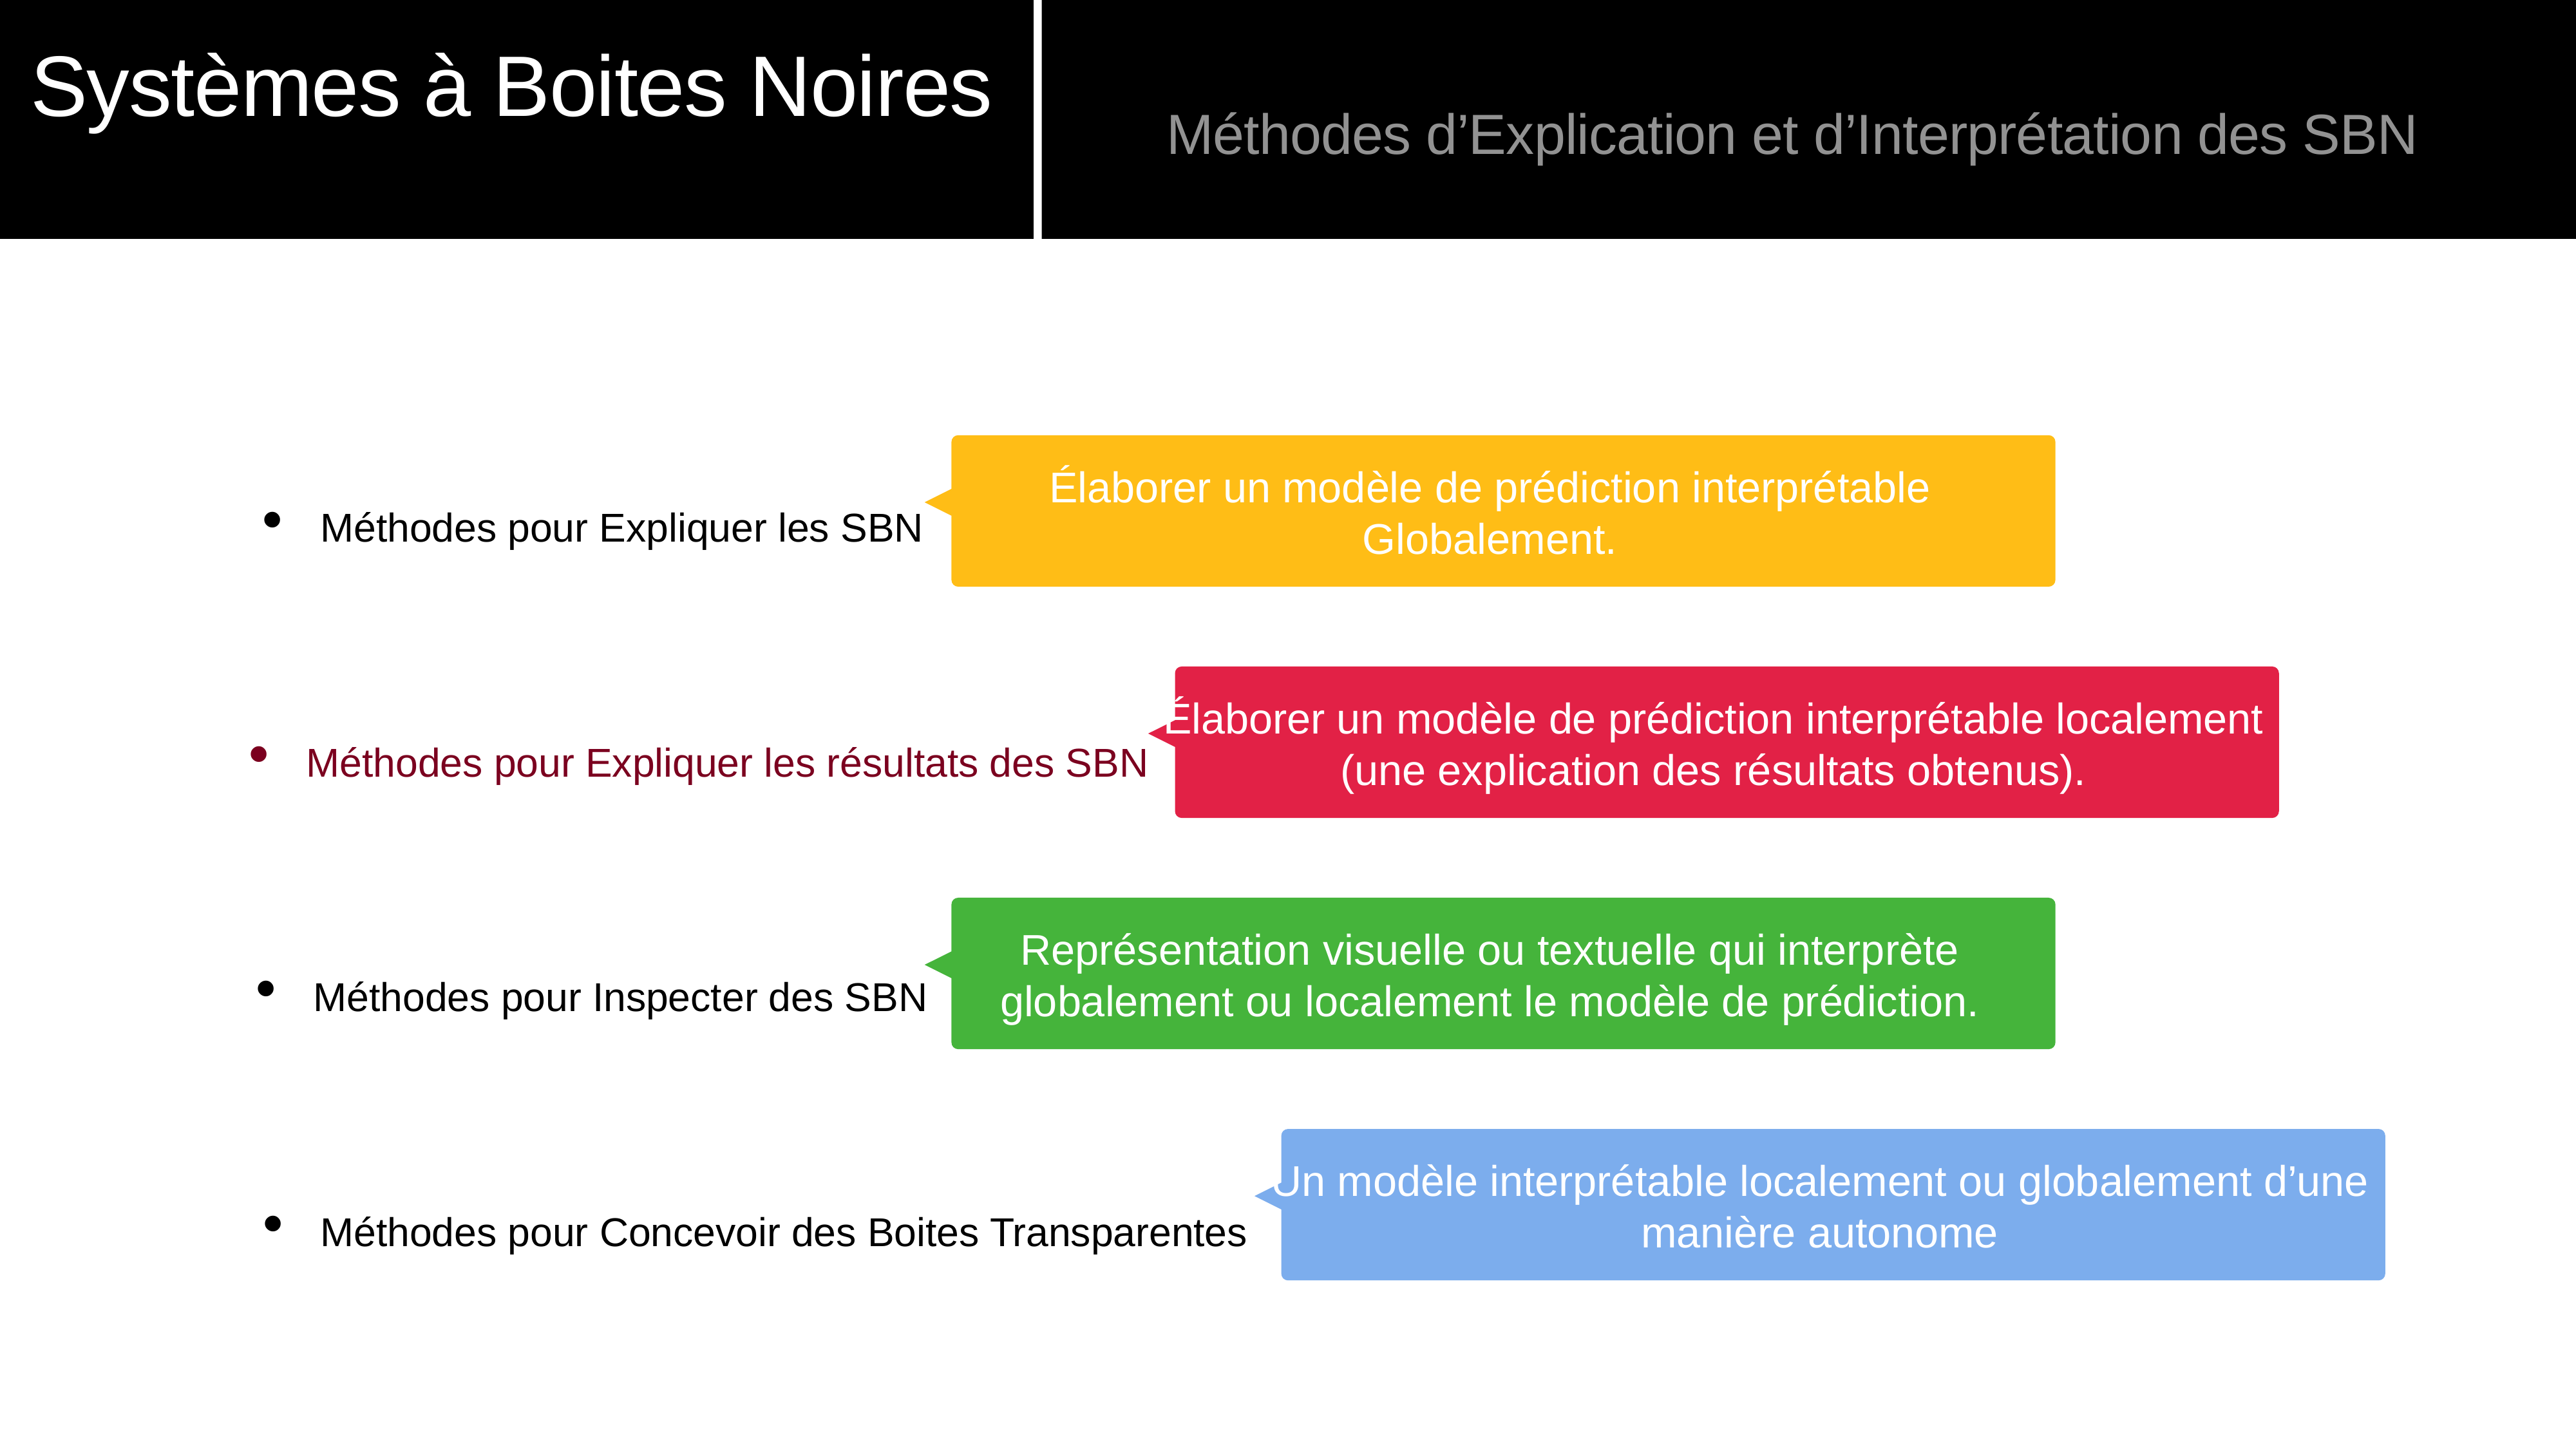

18

Systèmes à Boites Noires
Méthodes d’Explication et d’Interprétation des SBN
Élaborer un modèle de prédiction interprétable Globalement.
Méthodes pour Expliquer les SBN
Élaborer un modèle de prédiction interprétable localement (une explication des résultats obtenus).
Méthodes pour Expliquer les résultats des SBN
Représentation visuelle ou textuelle qui interprète globalement ou localement le modèle de prédiction.
Méthodes pour Inspecter des SBN
Un modèle interprétable localement ou globalement d’une manière autonome
Méthodes pour Concevoir des Boites Transparentes